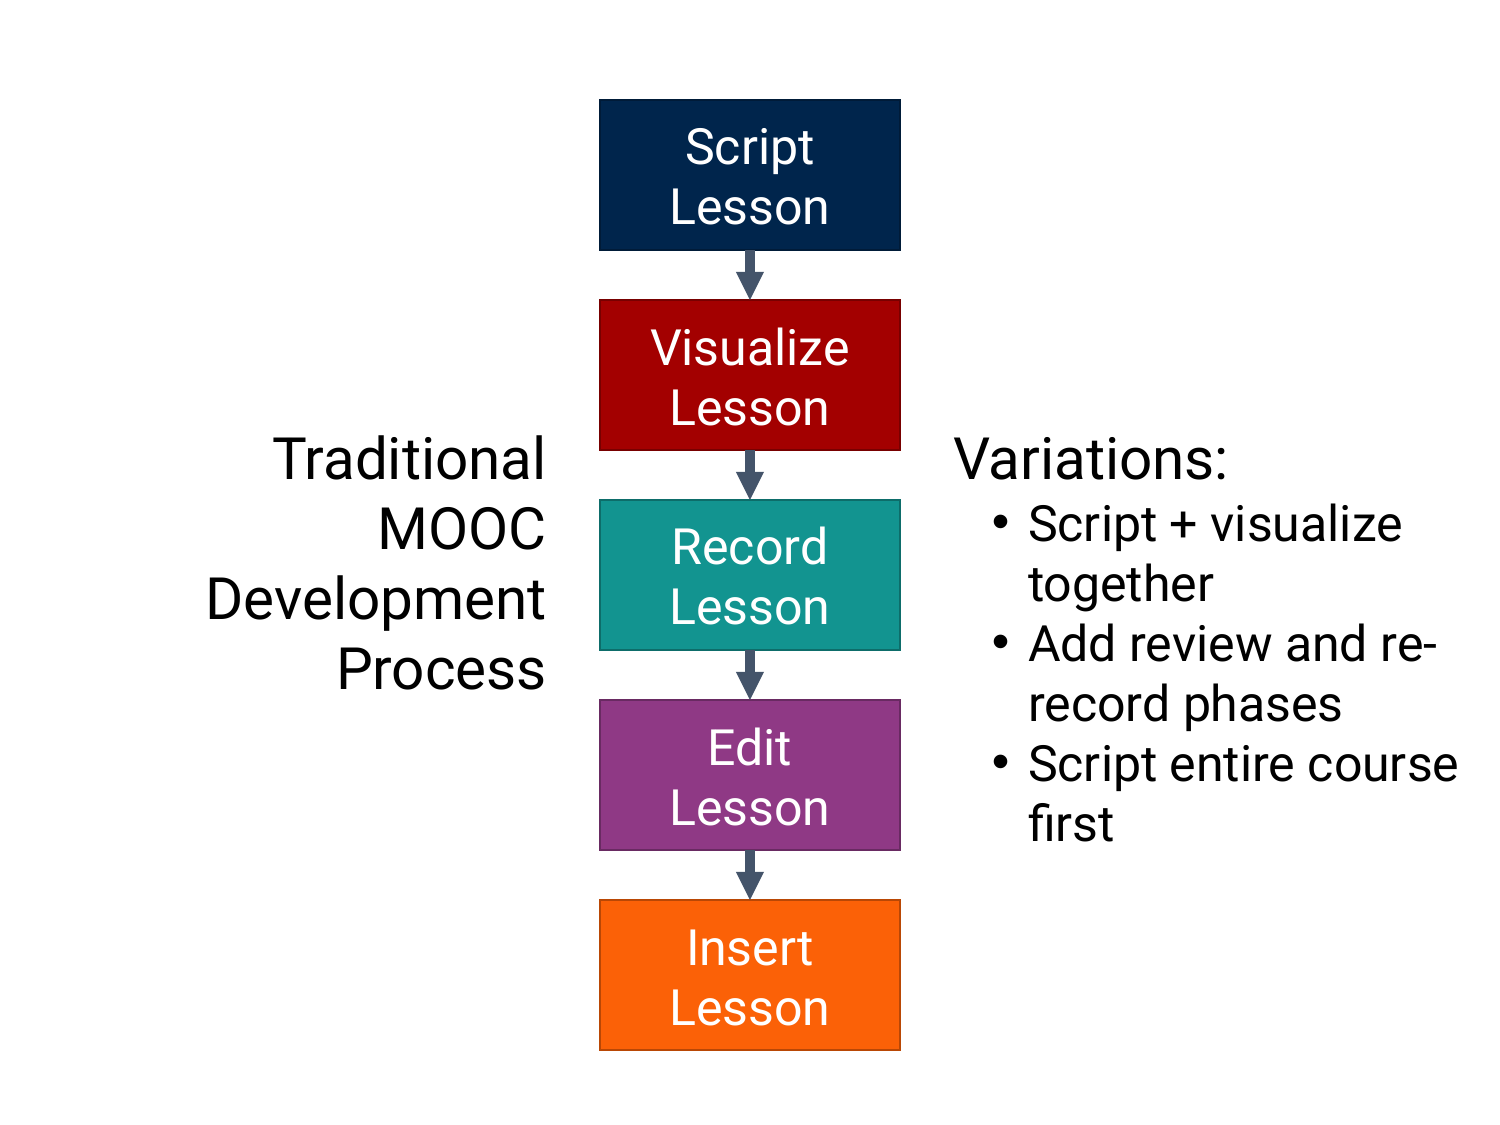

Script Lesson
Visualize Lesson
Record Lesson
Edit
Lesson
Insert Lesson
Traditional MOOC Development Process
Variations:
Script + visualize together
Add review and re-record phases
Script entire course first